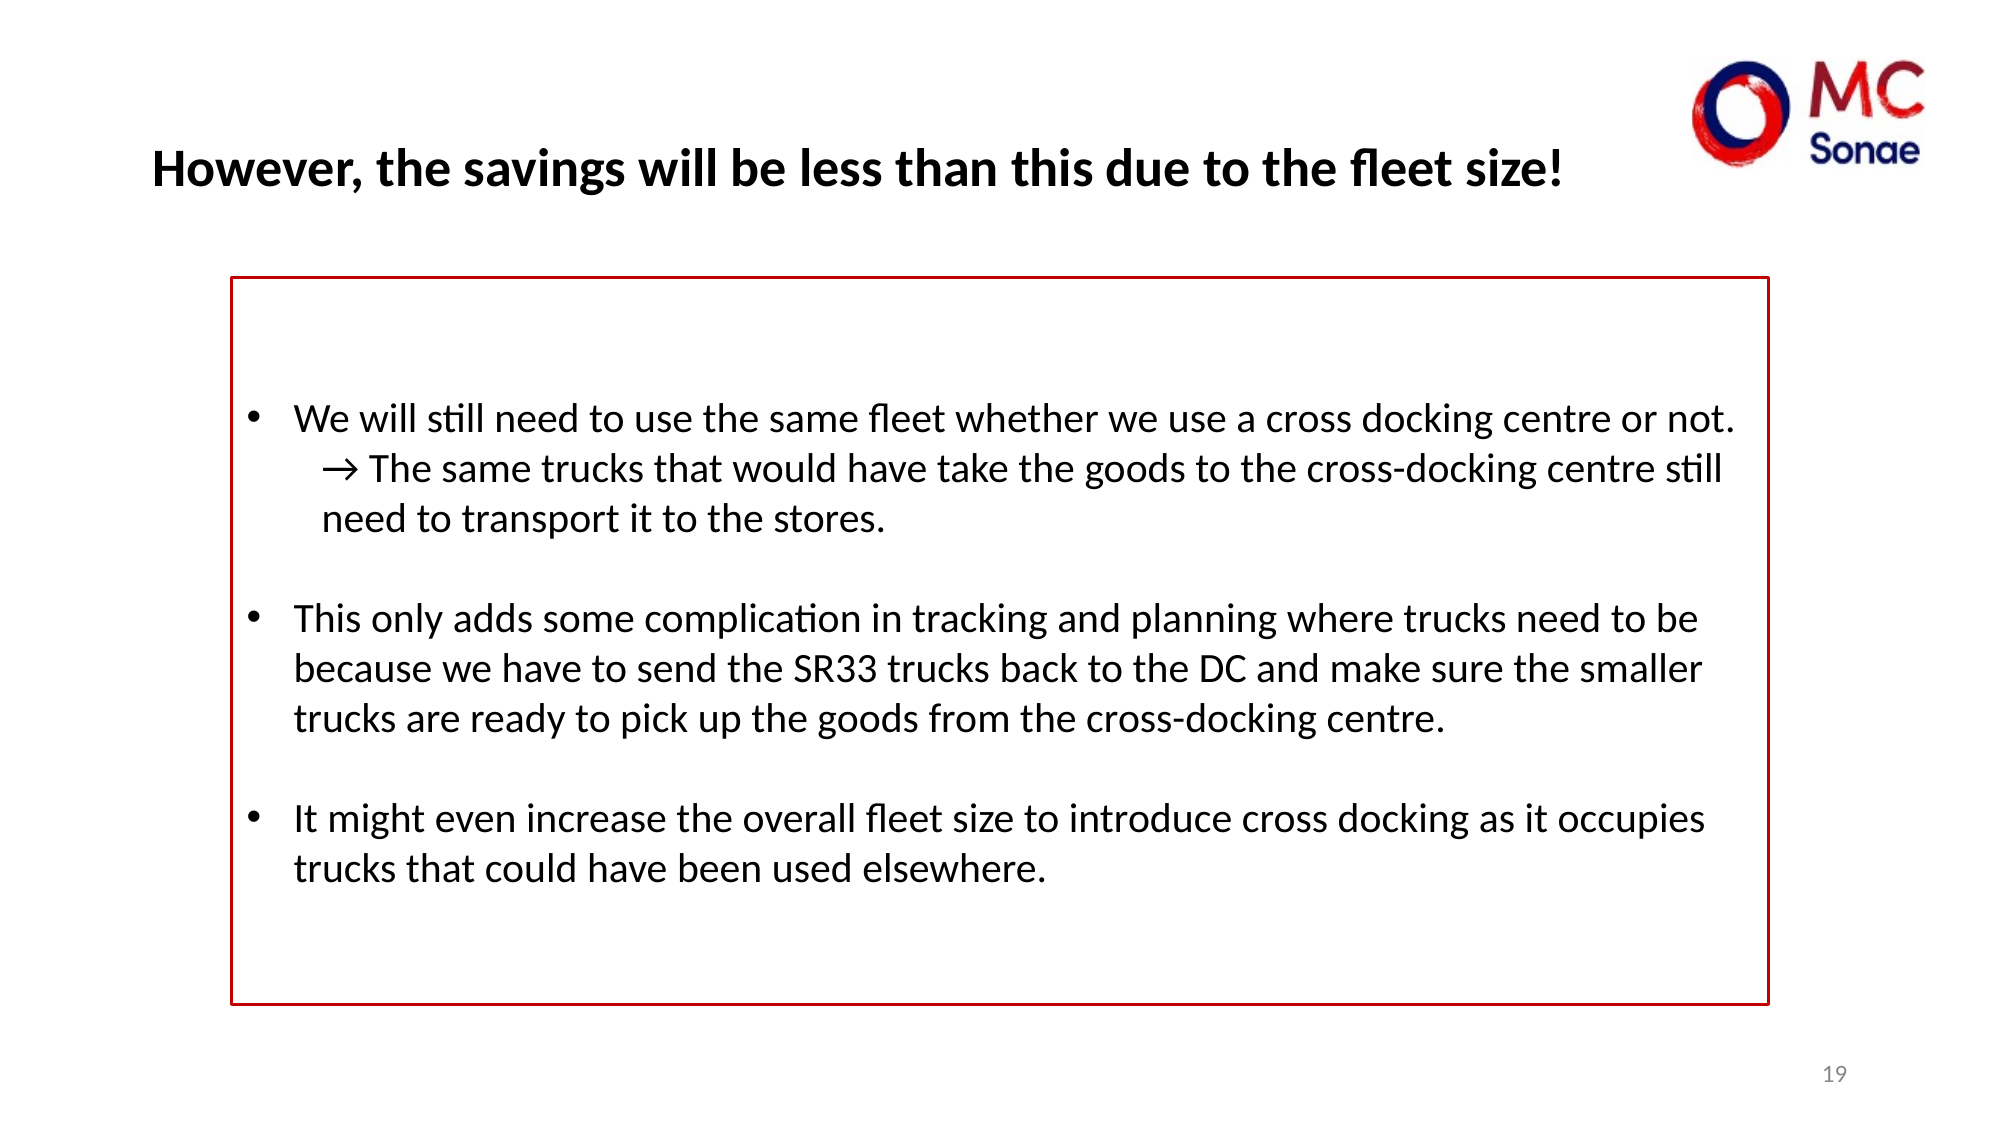

# However, the savings will be less than this due to the fleet size!
We will still need to use the same fleet whether we use a cross docking centre or not.
→ The same trucks that would have take the goods to the cross-docking centre still need to transport it to the stores.

This only adds some complication in tracking and planning where trucks need to be because we have to send the SR33 trucks back to the DC and make sure the smaller trucks are ready to pick up the goods from the cross-docking centre.

It might even increase the overall fleet size to introduce cross docking as it occupies trucks that could have been used elsewhere.
19